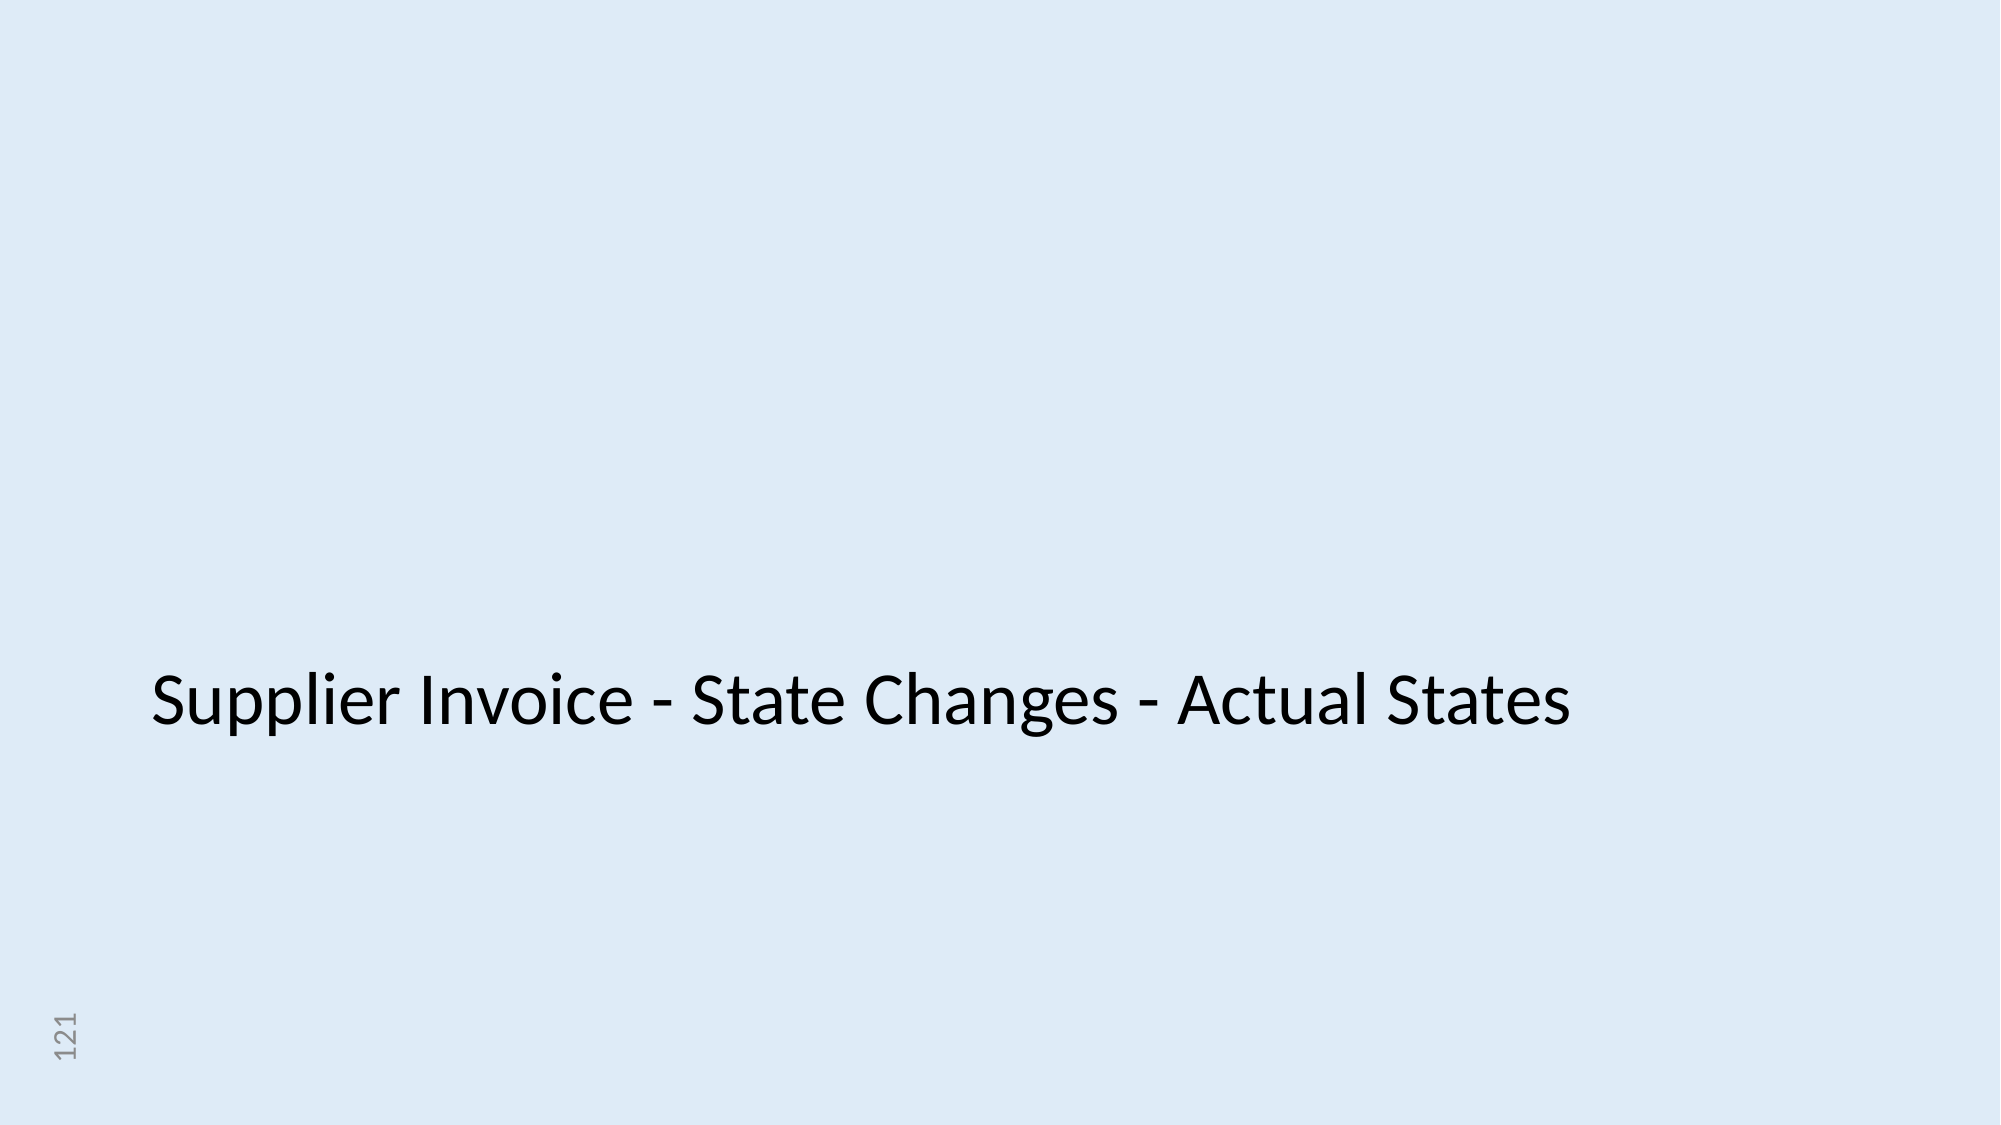

# Supplier Invoice - State Changes - Actual States

121